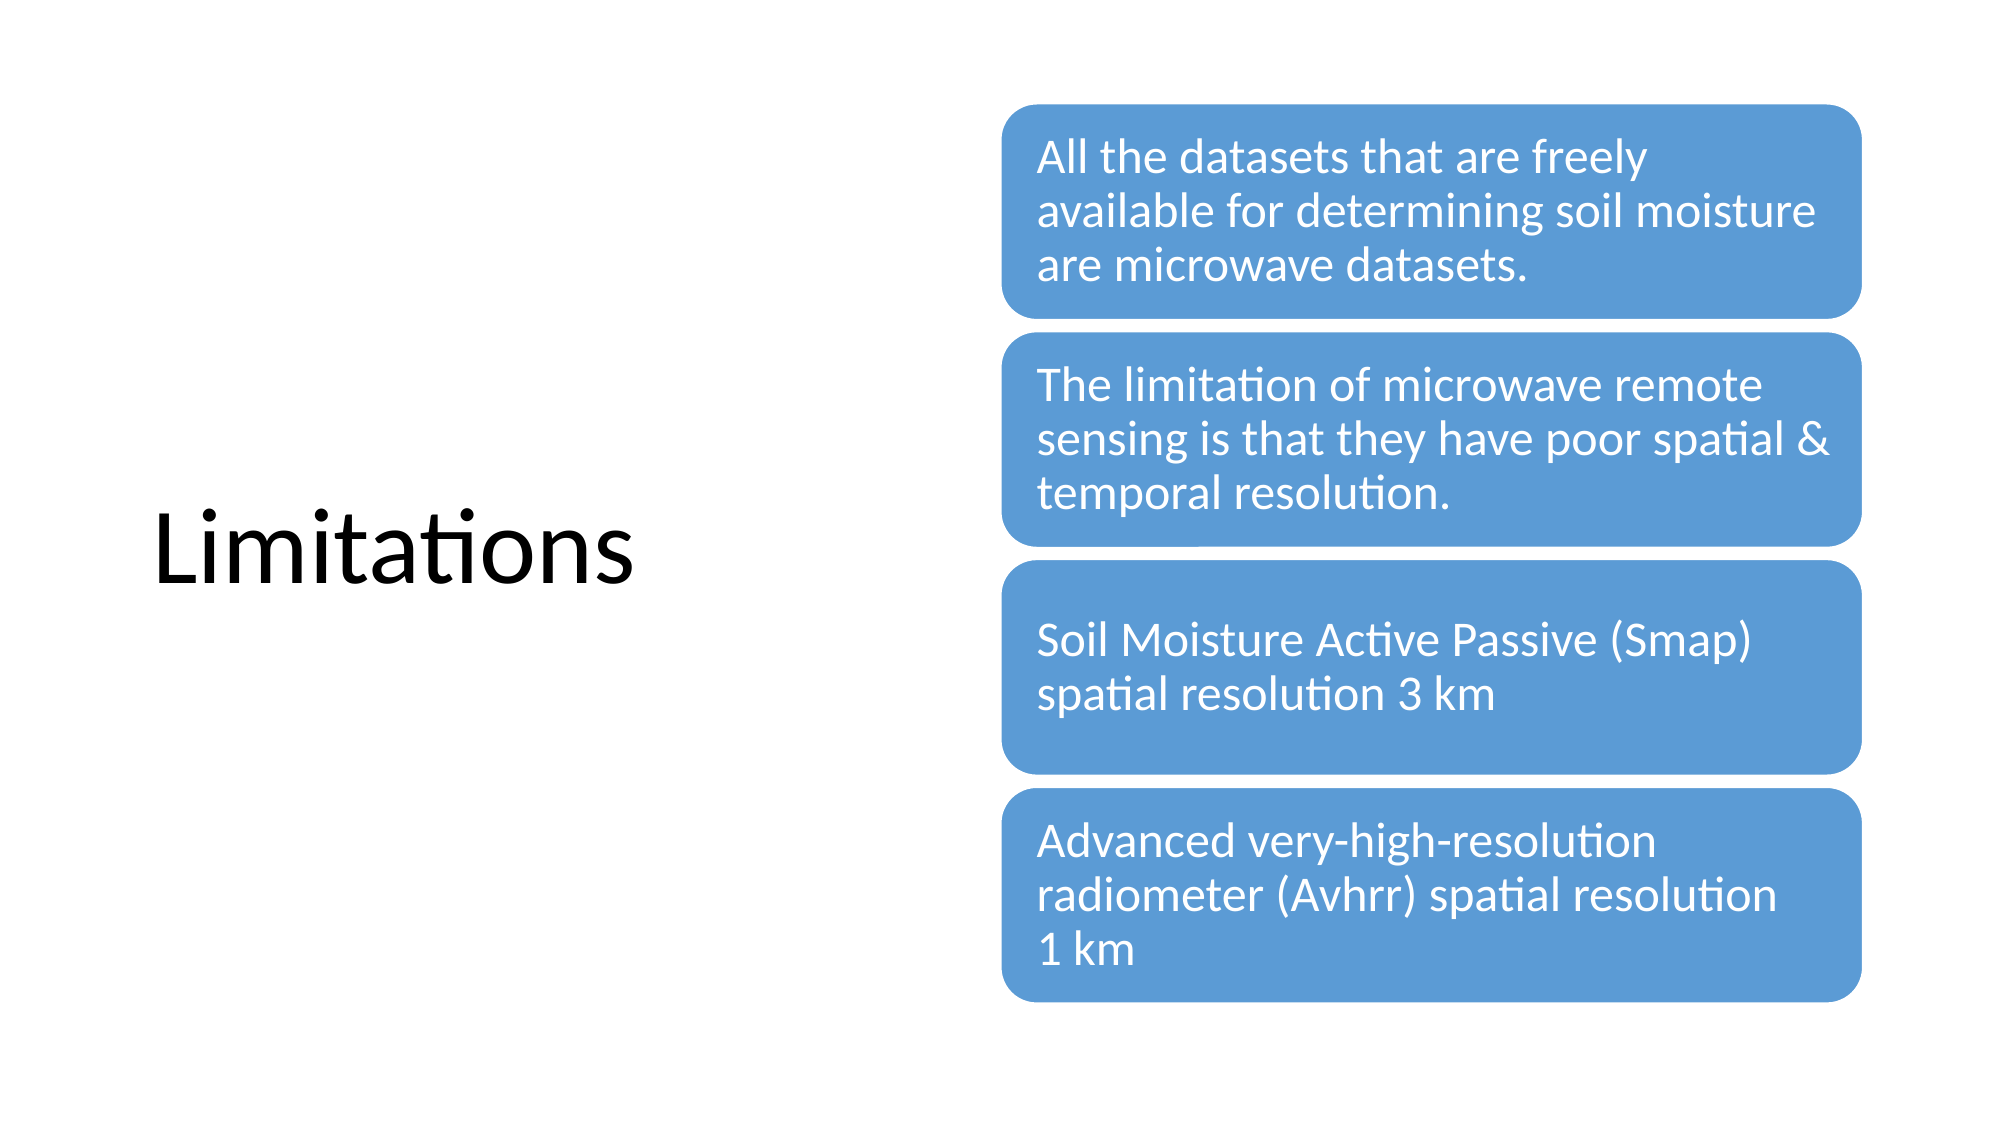

# Limitations
All the datasets that are freely available for determining soil moisture  are microwave datasets.
The limitation of microwave remote sensing is that they have poor spatial & temporal resolution.
Soil Moisture Active Passive (Smap) spatial resolution 3 km
Advanced very-high-resolution radiometer (Avhrr) spatial resolution 1 km